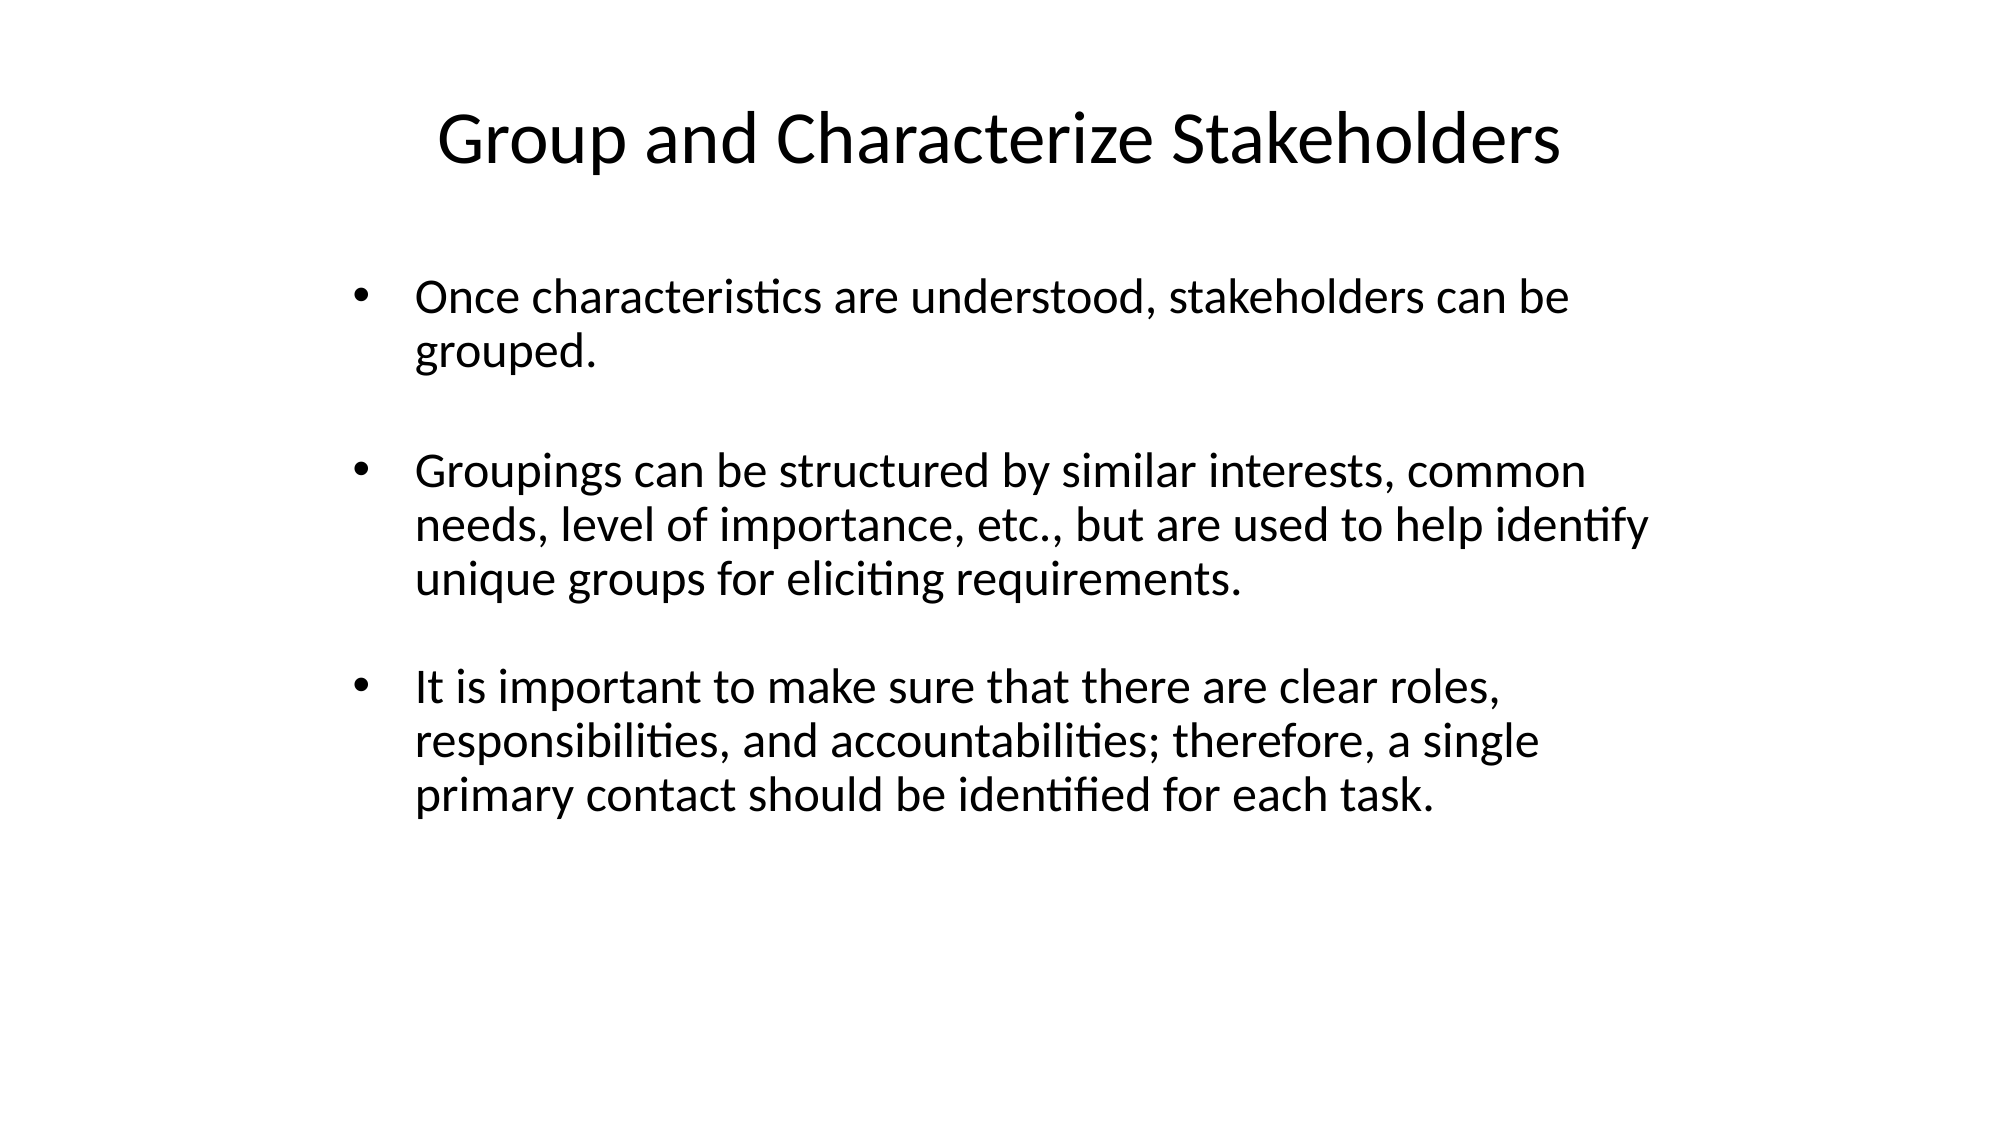

# Group and Characterize Stakeholders
Once characteristics are understood, stakeholders can be grouped.

Groupings can be structured by similar interests, common needs, level of importance, etc., but are used to help identify unique groups for eliciting requirements.

It is important to make sure that there are clear roles, responsibilities, and accountabilities; therefore, a single primary contact should be identified for each task.